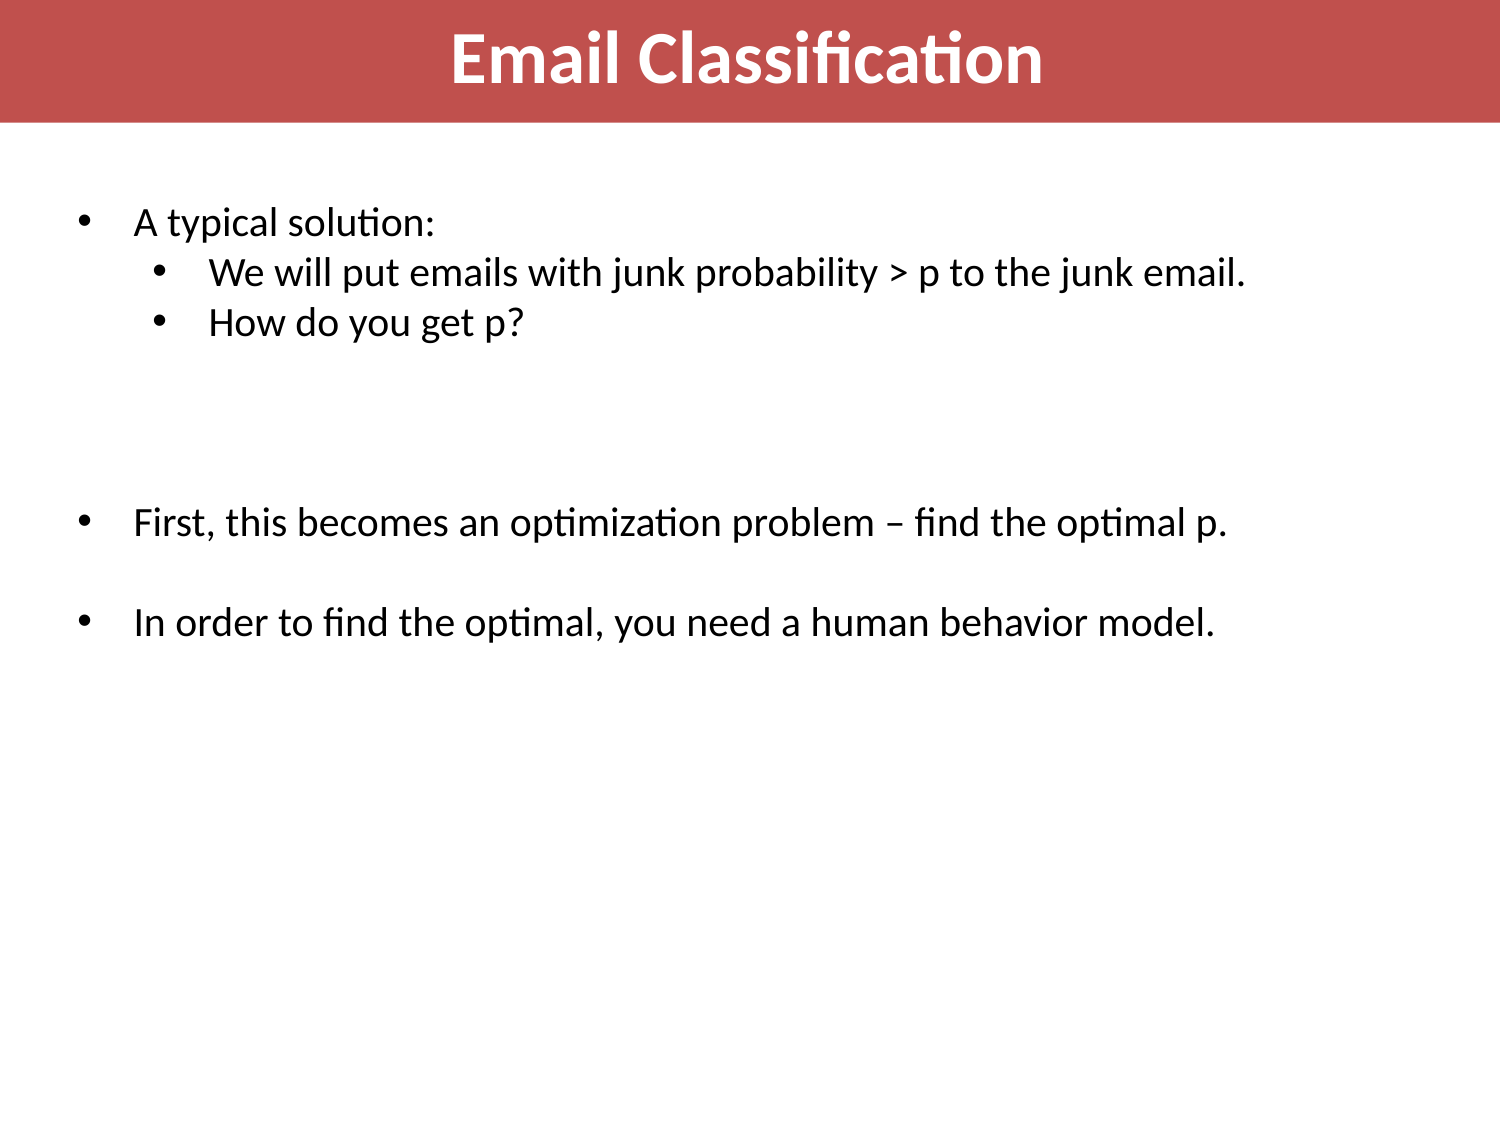

Email Classification

A typical solution:
We will put emails with junk probability > p to the junk email.
How do you get p?

First, this becomes an optimization problem – find the optimal p.

In order to find the optimal, you need a human behavior model.